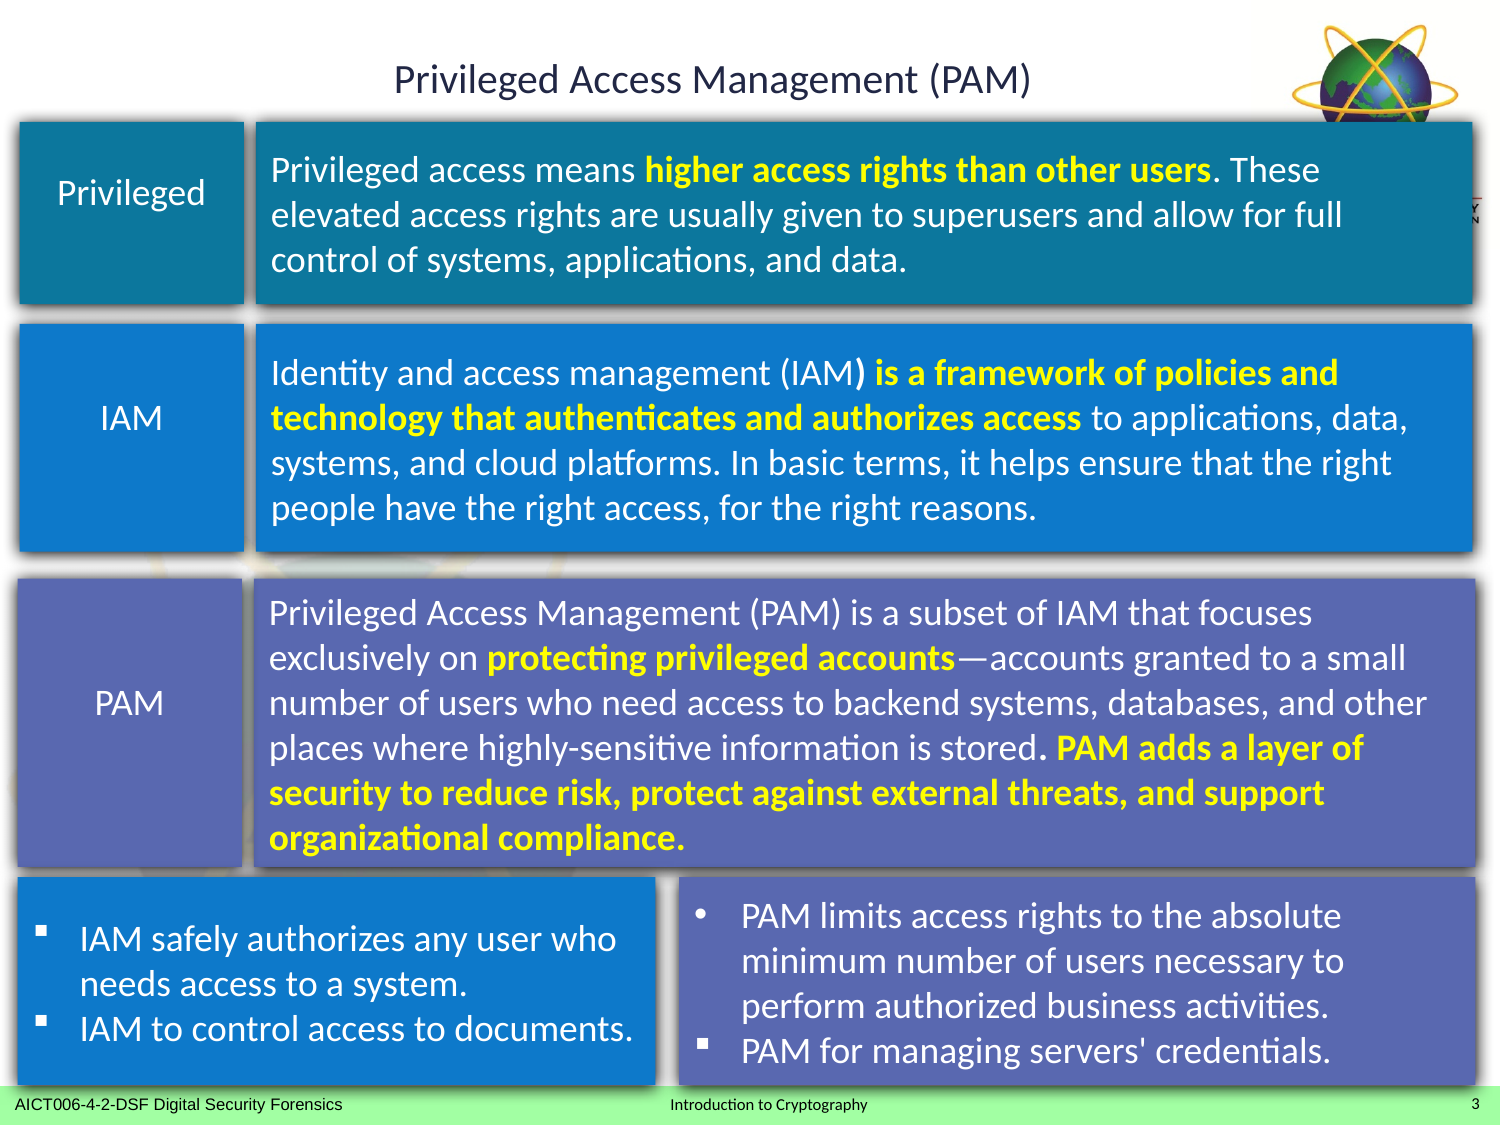

# Privileged Access Management (PAM)
Privileged

Privileged access means higher access rights than other users. These elevated access rights are usually given to superusers and allow for full control of systems, applications, and data.
IAM

Identity and access management (IAM) is a framework of policies and technology that authenticates and authorizes access to applications, data, systems, and cloud platforms. In basic terms, it helps ensure that the right people have the right access, for the right reasons.
PAM

Privileged Access Management (PAM) is a subset of IAM that focuses exclusively on protecting privileged accounts—accounts granted to a small number of users who need access to backend systems, databases, and other places where highly-sensitive information is stored. PAM adds a layer of security to reduce risk, protect against external threats, and support organizational compliance.
IAM safely authorizes any user who needs access to a system.
IAM to control access to documents.
PAM limits access rights to the absolute minimum number of users necessary to perform authorized business activities.
PAM for managing servers' credentials.
3